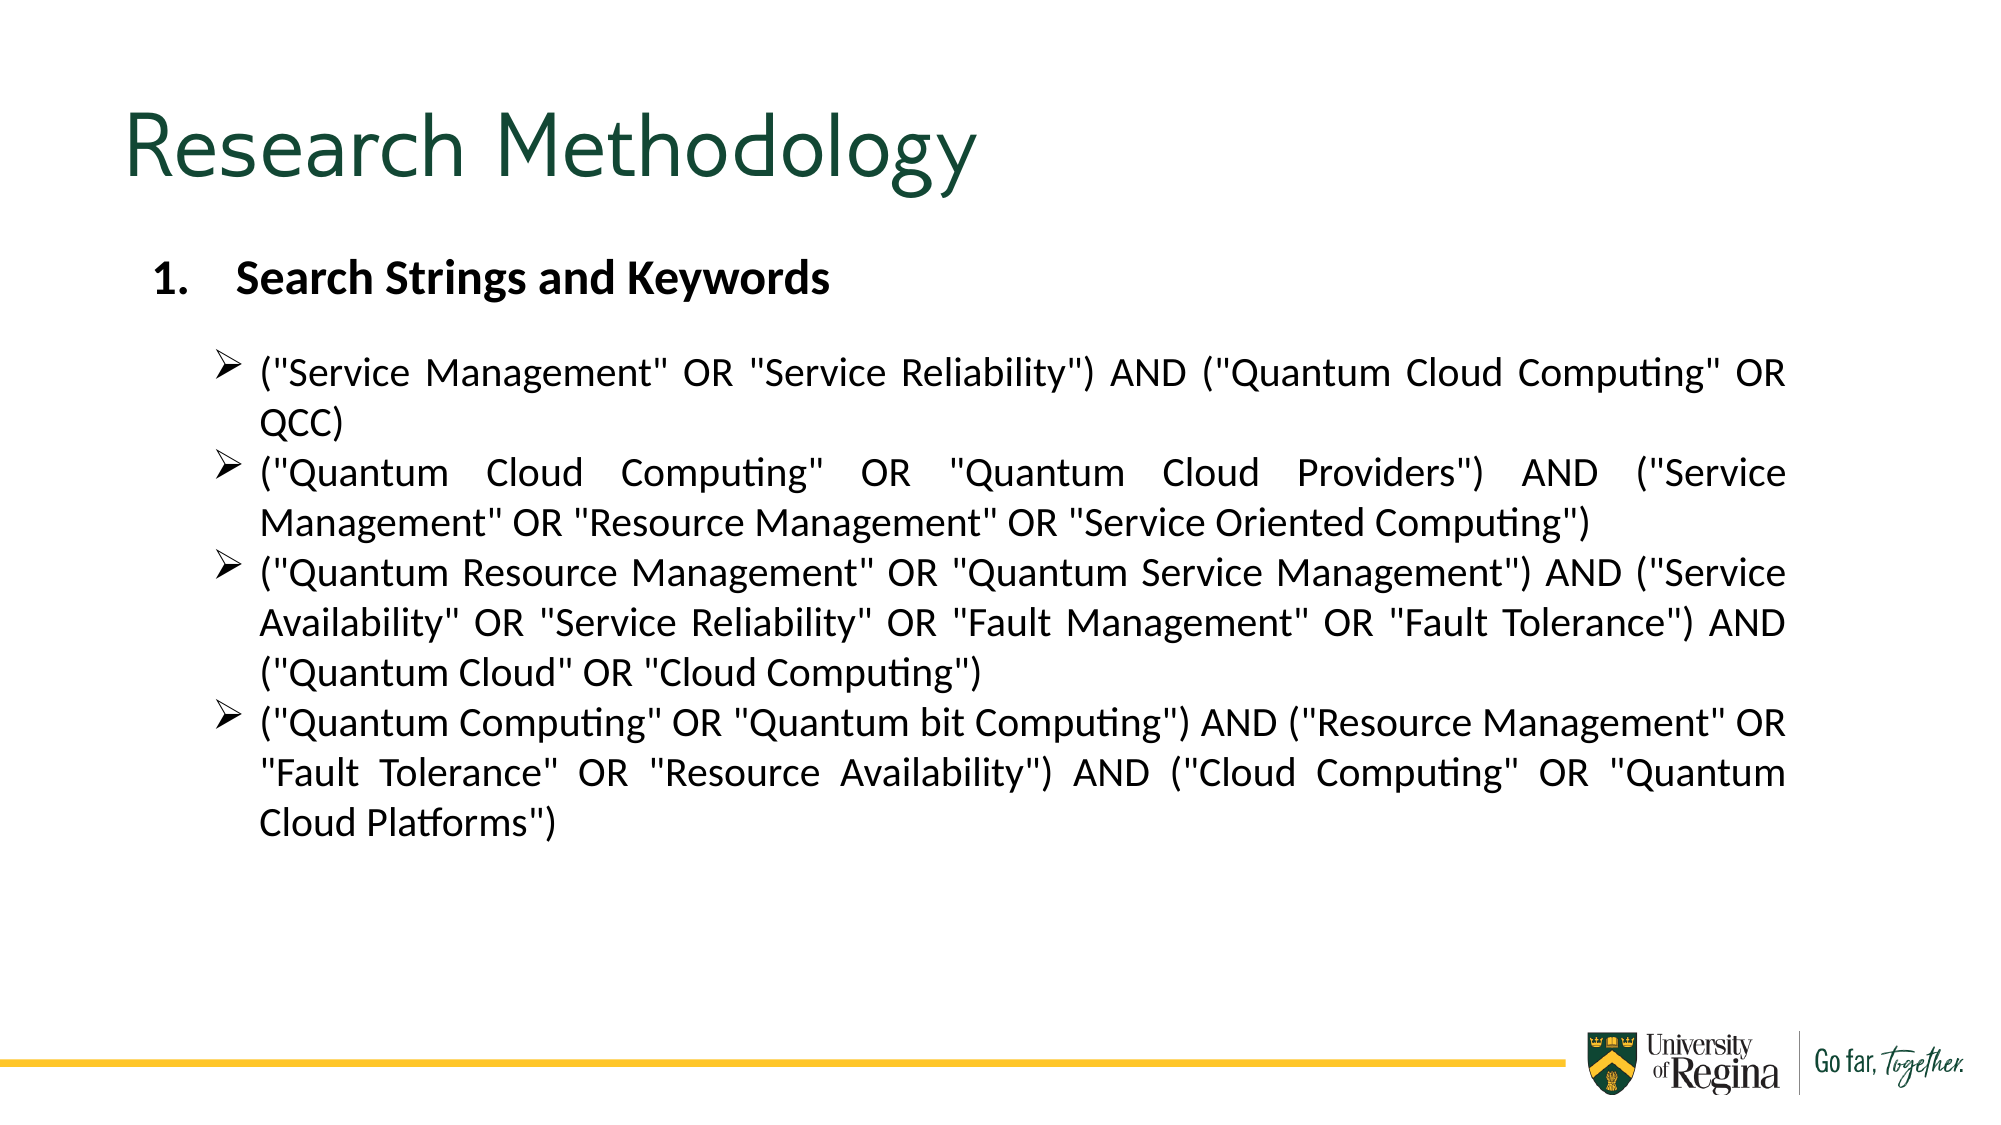

Research Methodology
Search Strings and Keywords
("Service Management" OR "Service Reliability") AND ("Quantum Cloud Computing" OR QCC)
("Quantum Cloud Computing" OR "Quantum Cloud Providers") AND ("Service Management" OR "Resource Management" OR "Service Oriented Computing")
("Quantum Resource Management" OR "Quantum Service Management") AND ("Service Availability" OR "Service Reliability" OR "Fault Management" OR "Fault Tolerance") AND ("Quantum Cloud" OR "Cloud Computing")
("Quantum Computing" OR "Quantum bit Computing") AND ("Resource Management" OR "Fault Tolerance" OR "Resource Availability") AND ("Cloud Computing" OR "Quantum Cloud Platforms")